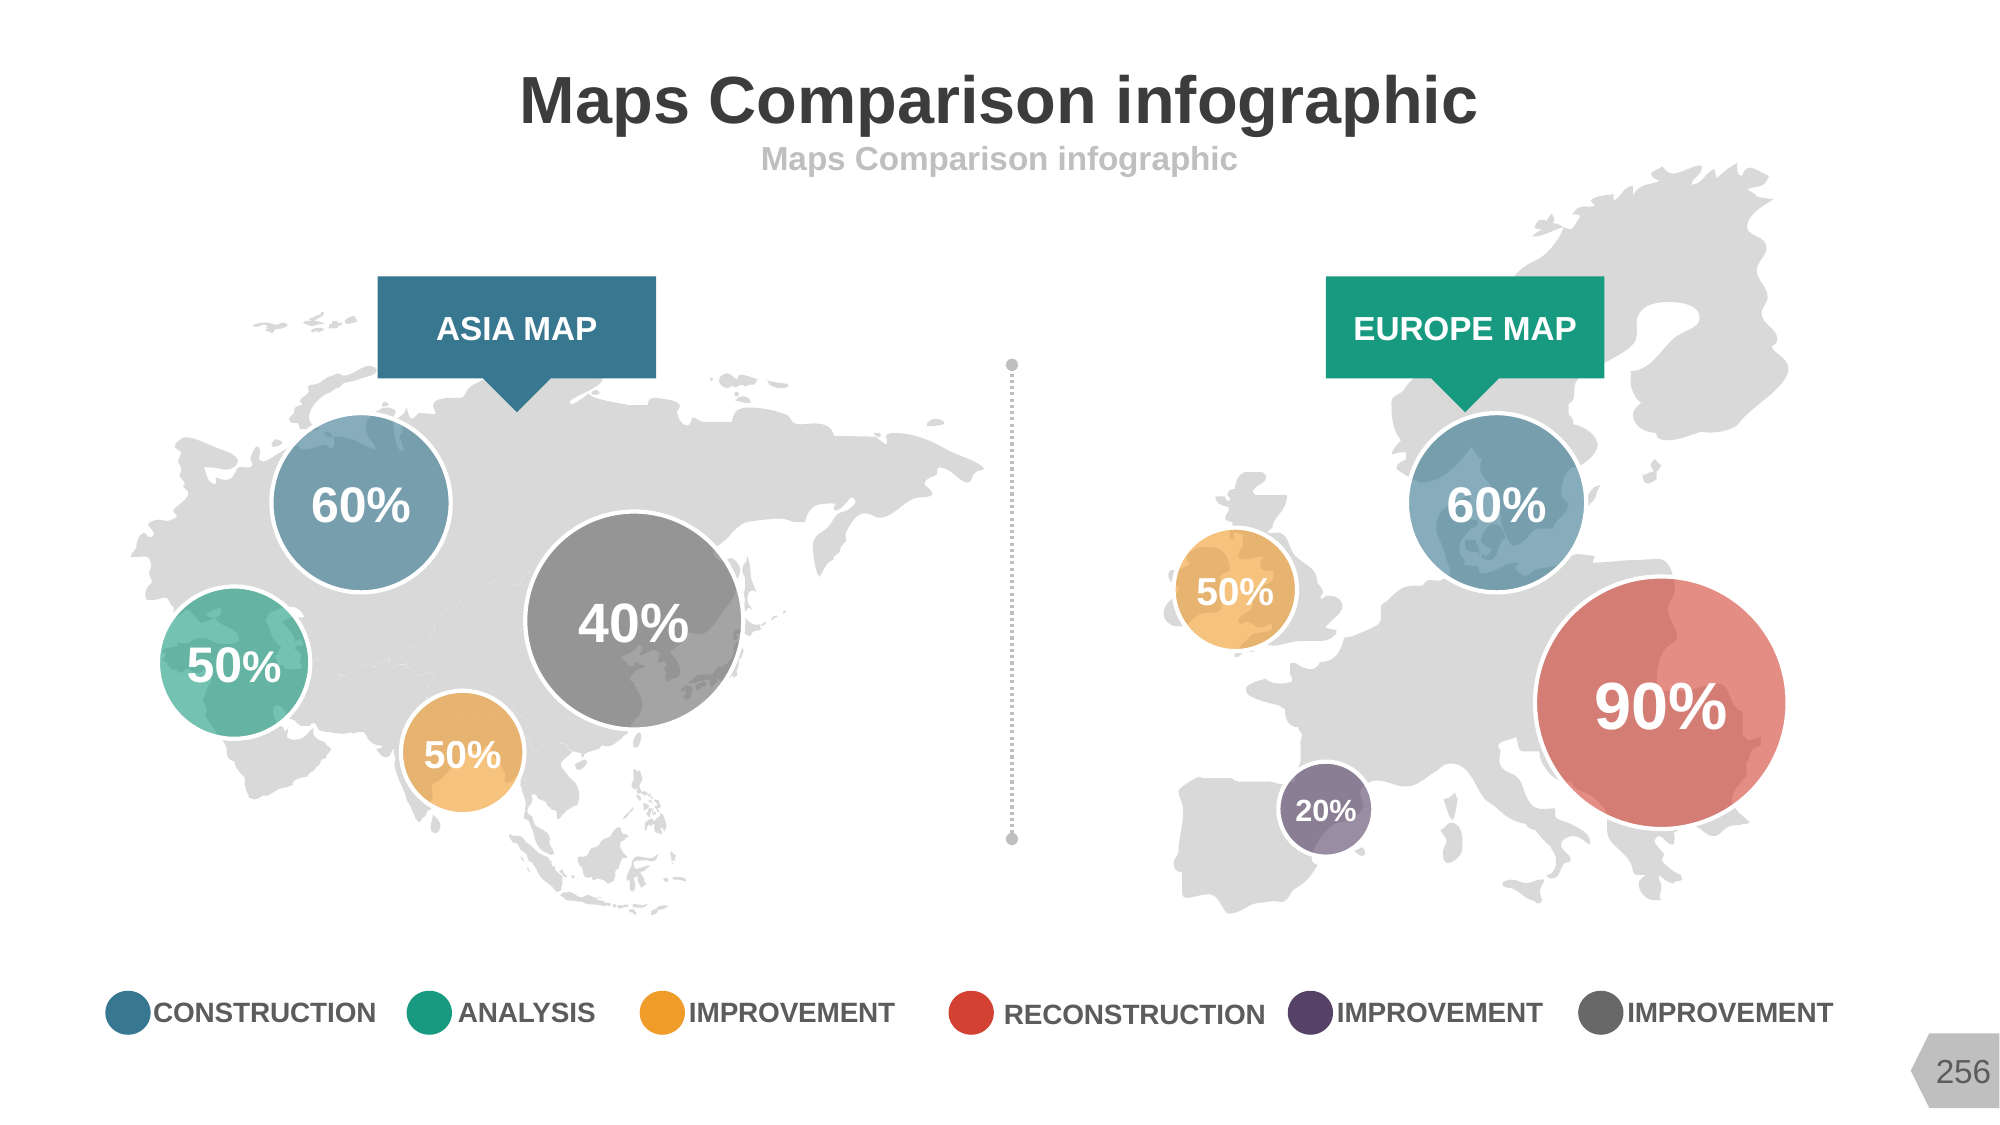

# Maps Comparison infographic
Maps Comparison infographic

ASIA MAP

EUROPE MAP

60%

60%

40%

50%

90%

50%

50%

20%

CONSTRUCTION

ANALYSIS

IMPROVEMENT

IMPROVEMENT

IMPROVEMENT

RECONSTRUCTION